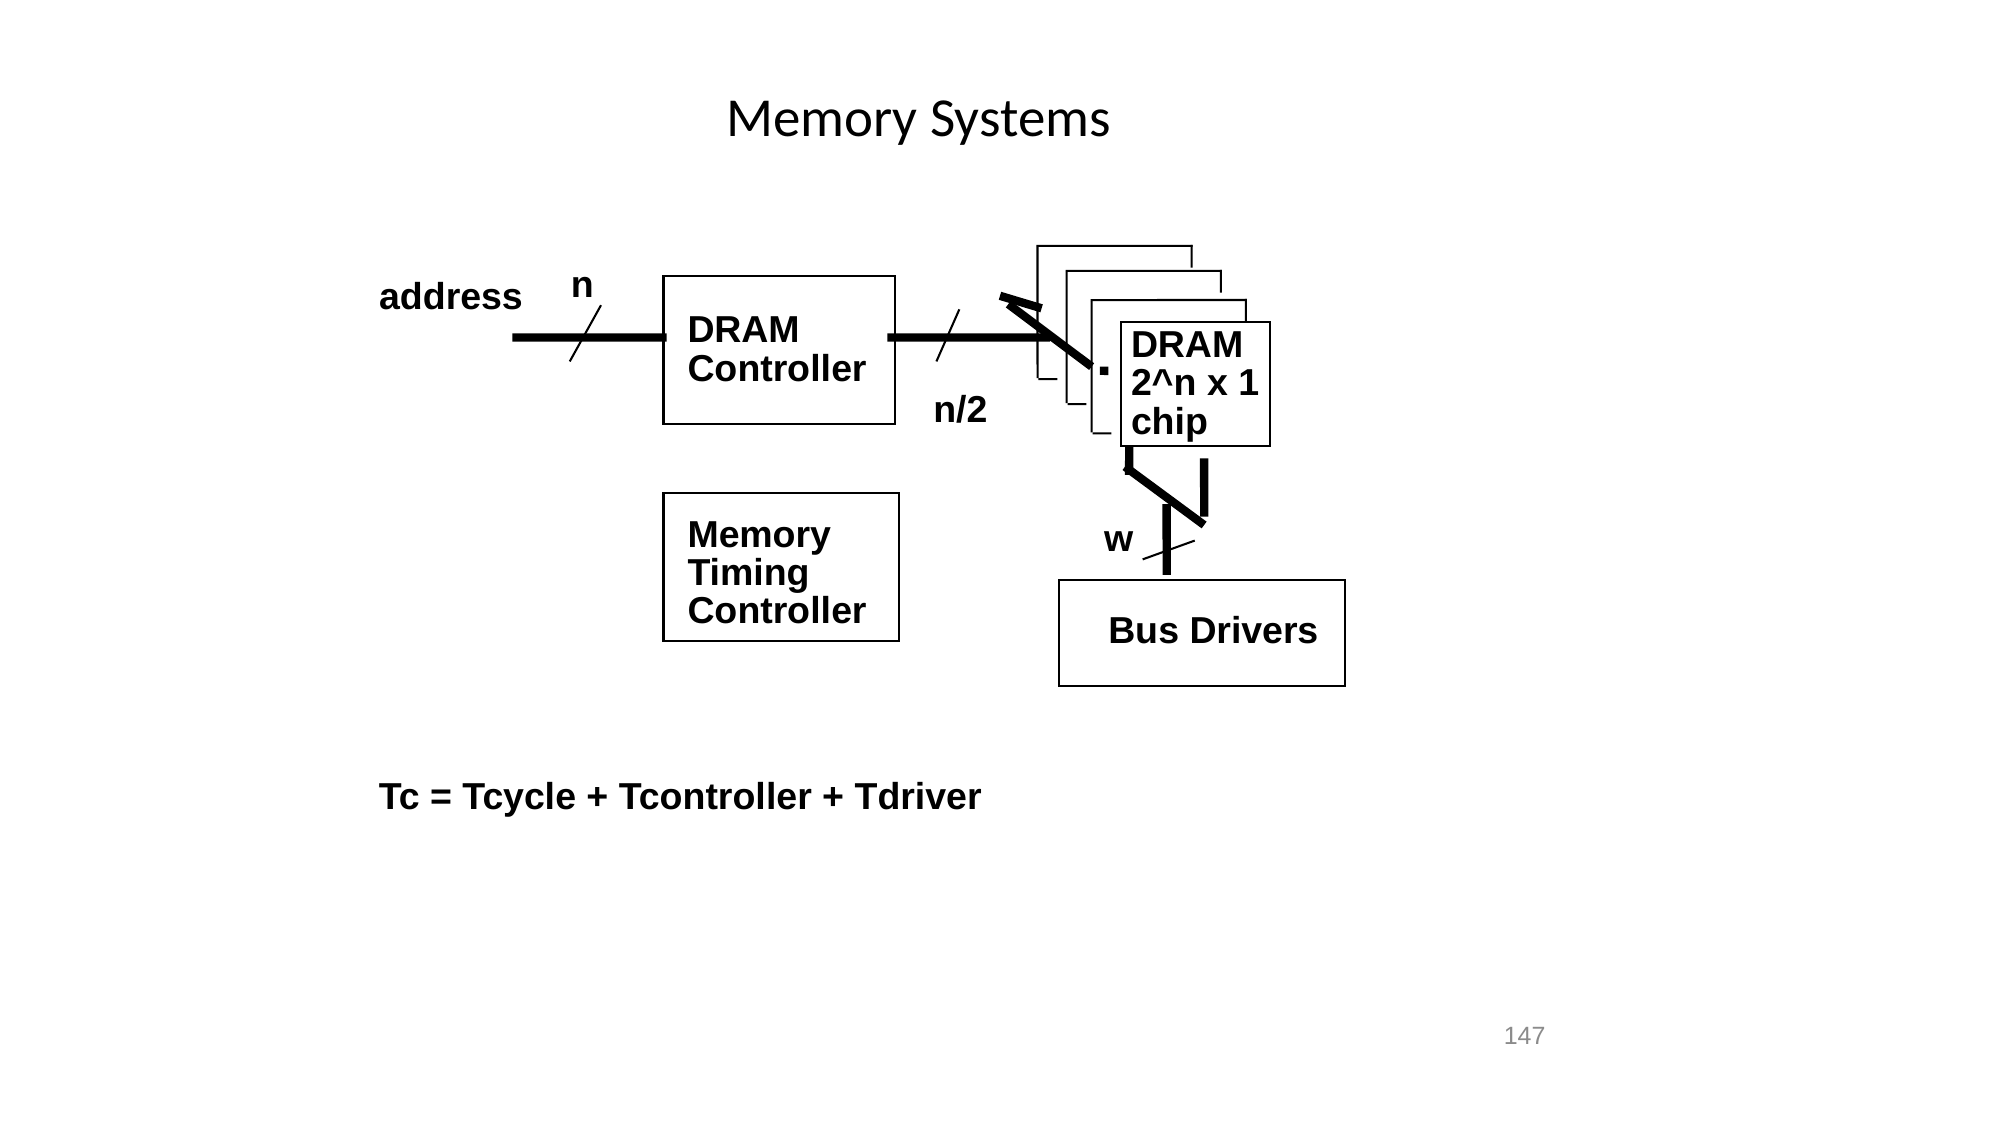

# Memory Systems

n

address

DRAM
Controller

DRAM
2^n x 1
chip

n/2

Memory
Timing
Controller
w

Bus Drivers
Tc = Tcycle + Tcontroller + Tdriver
147